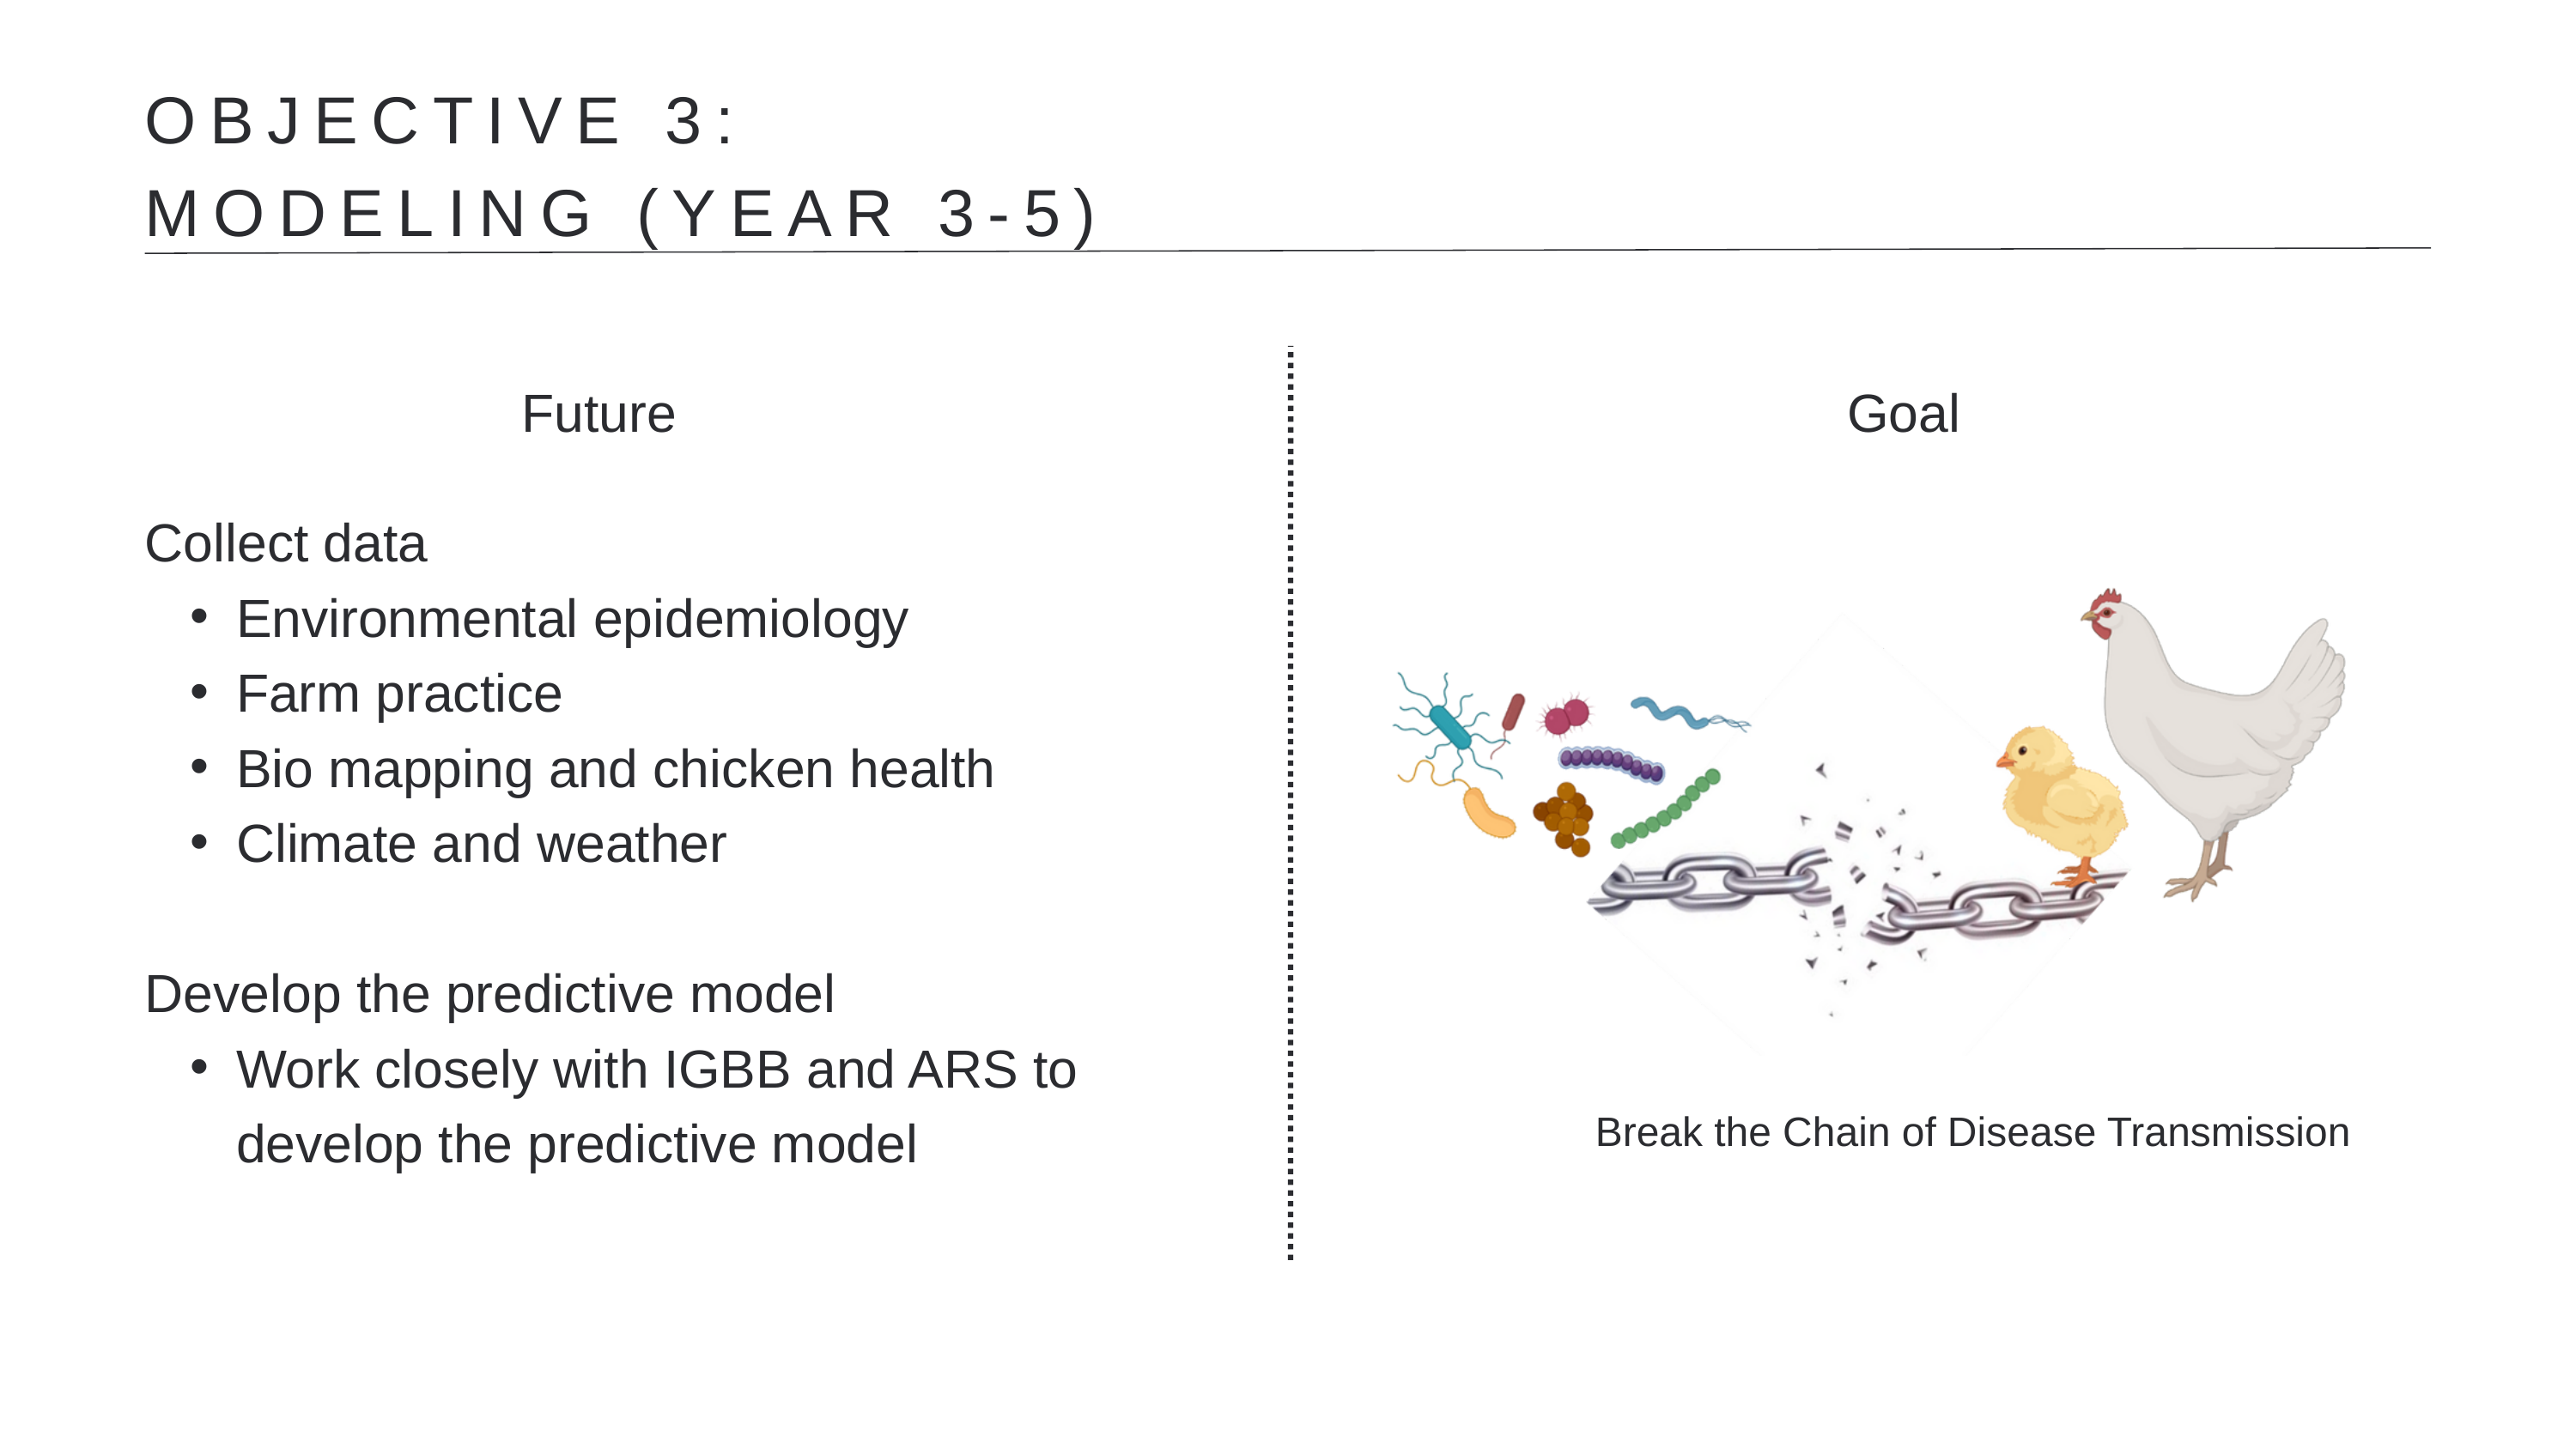

OBJECTIVE 3:
MODELING (YEAR 3-5)

Future
Goal
Collect data
Environmental epidemiology
Farm practice
Bio mapping and chicken health
Climate and weather

Develop the predictive model
Work closely with IGBB and ARS to develop the predictive model

Break the Chain of Disease Transmission